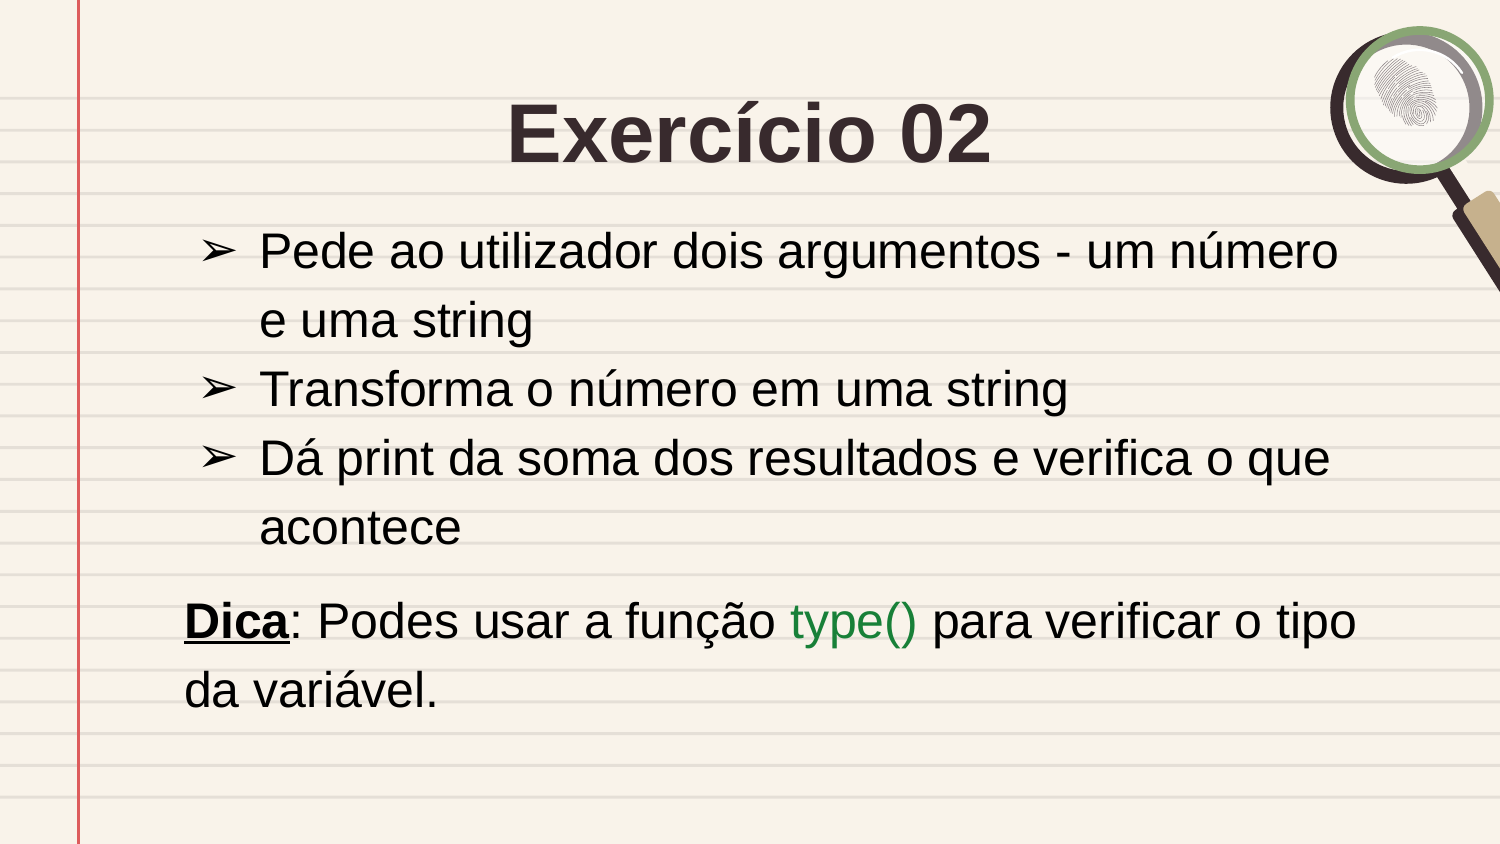

# Exercício 02
Pede ao utilizador dois argumentos - um número e uma string
Transforma o número em uma string ​
Dá print da soma dos resultados e verifica o que acontece
Dica: Podes usar a função type() para verificar o tipo da variável.